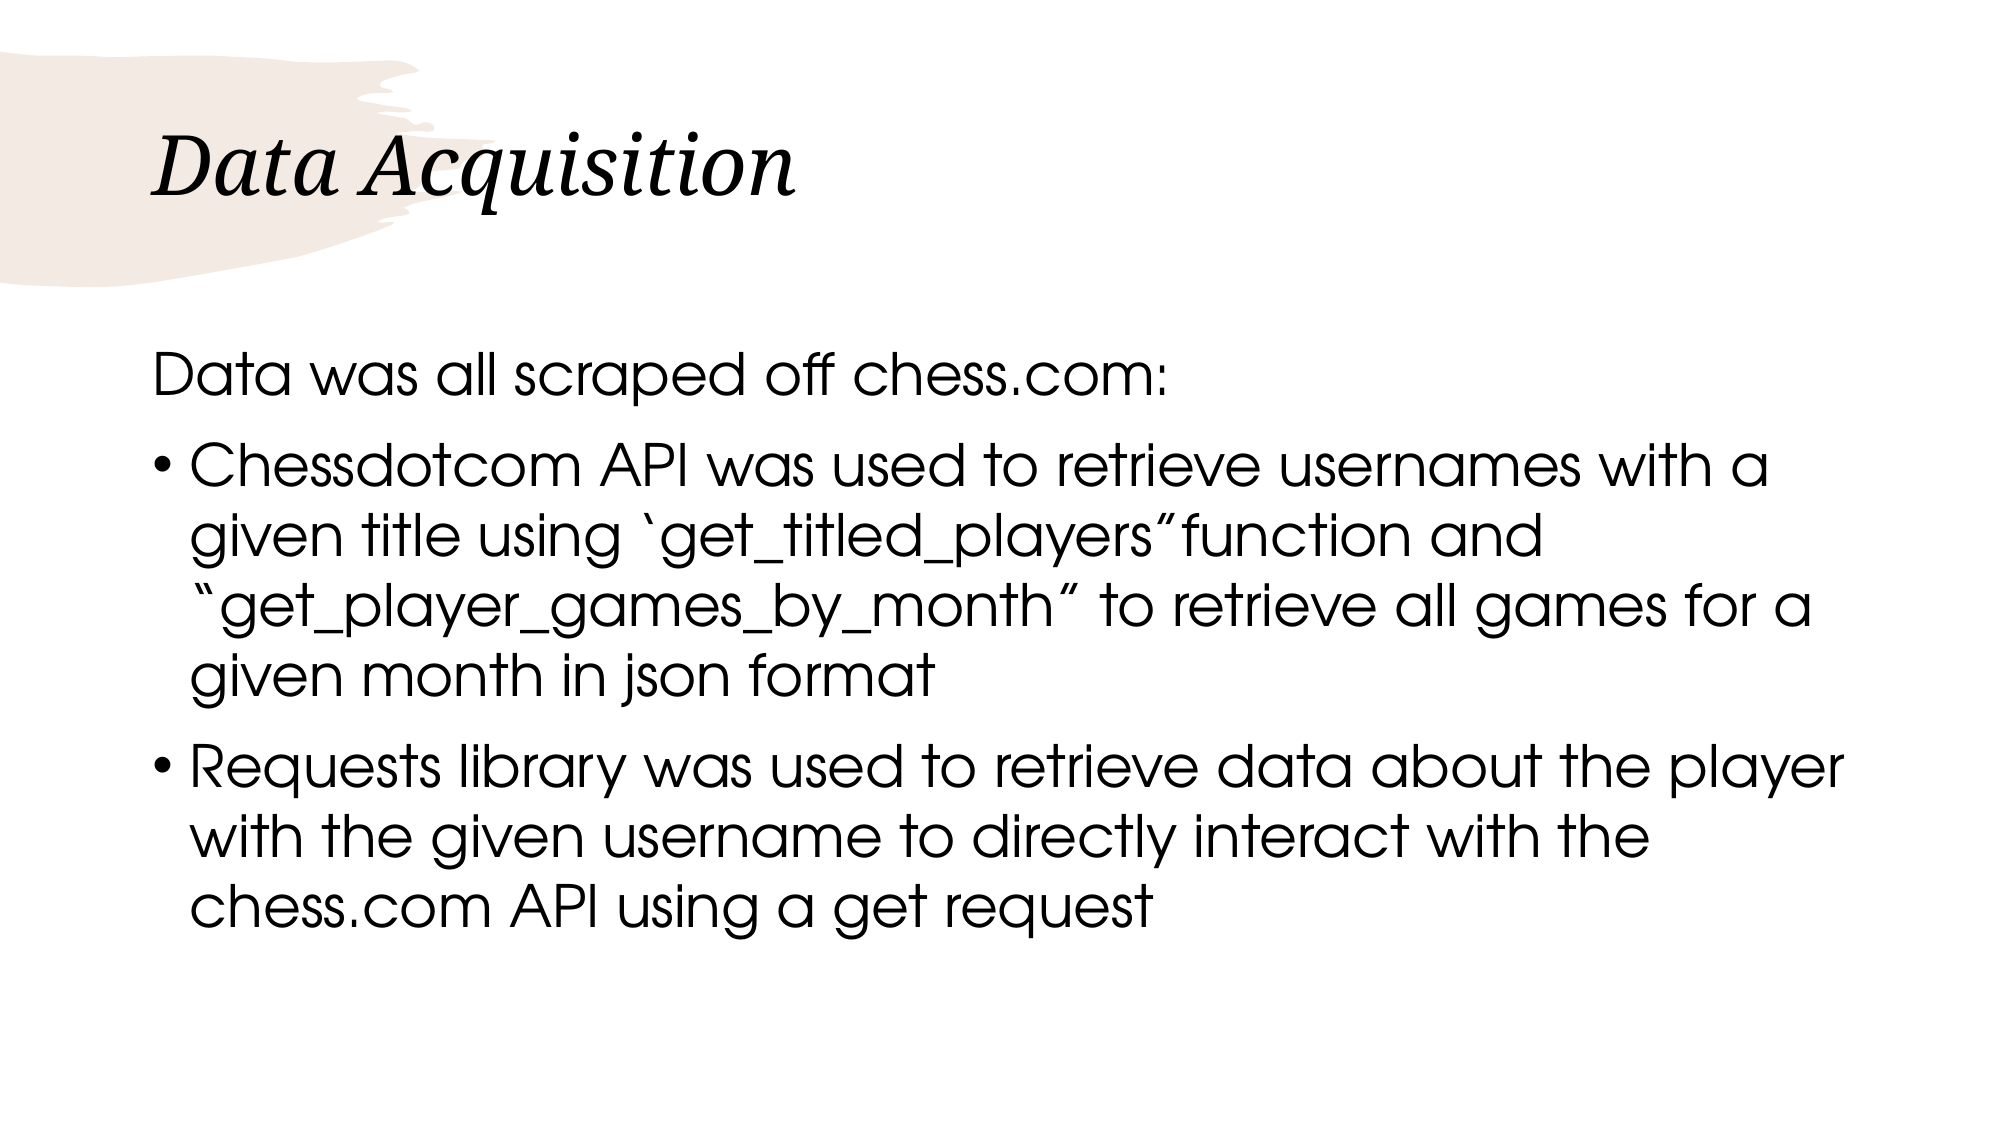

# Data Acquisition
Data was all scraped off chess.com:
Chessdotcom API was used to retrieve usernames with a given title using ‘get_titled_players”function and “get_player_games_by_month” to retrieve all games for a given month in json format
Requests library was used to retrieve data about the player with the given username to directly interact with the chess.com API using a get request